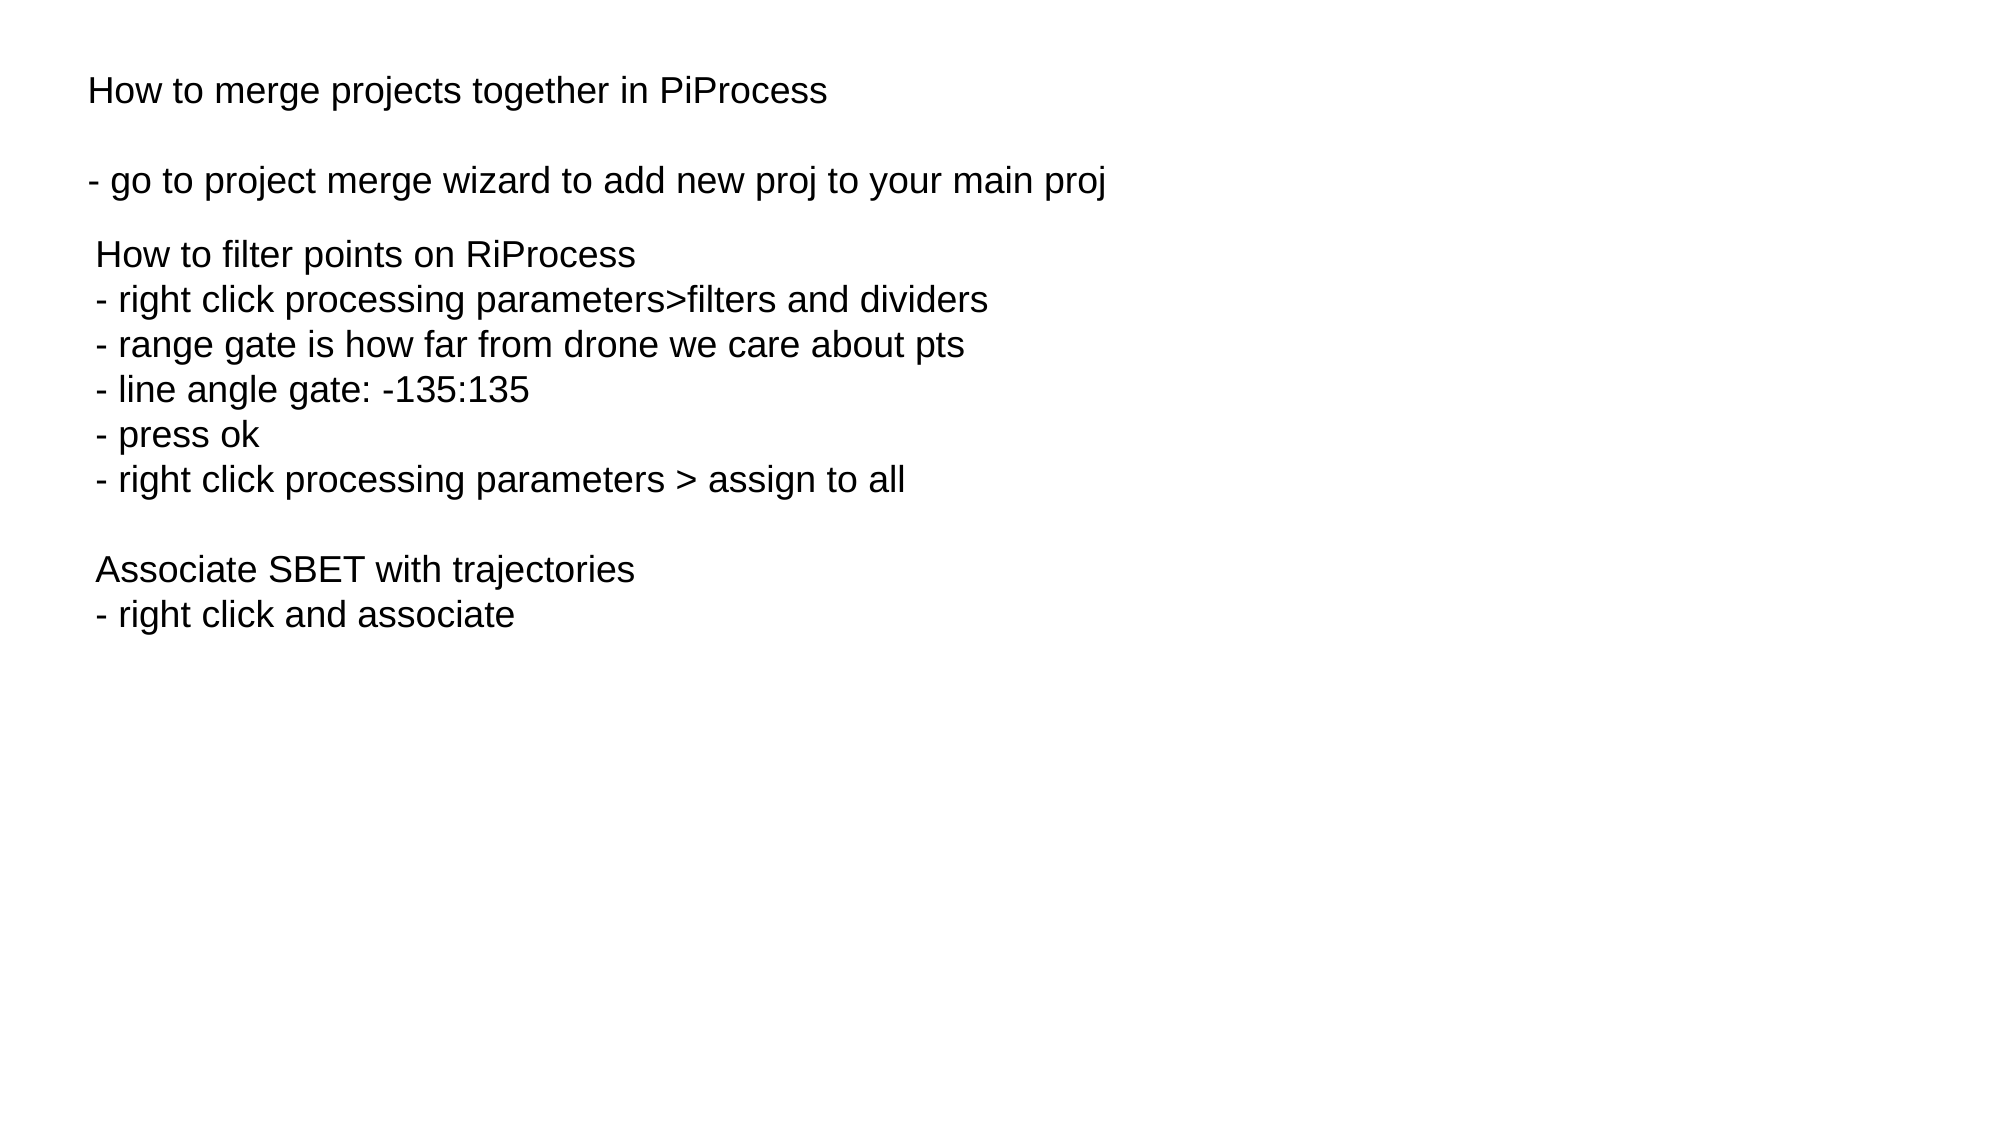

How to merge projects together in PiProcess

- go to project merge wizard to add new proj to your main proj
How to filter points on RiProcess
- right click processing parameters>filters and dividers
- range gate is how far from drone we care about pts
- line angle gate: -135:135
- press ok
- right click processing parameters > assign to all

Associate SBET with trajectories
- right click and associate